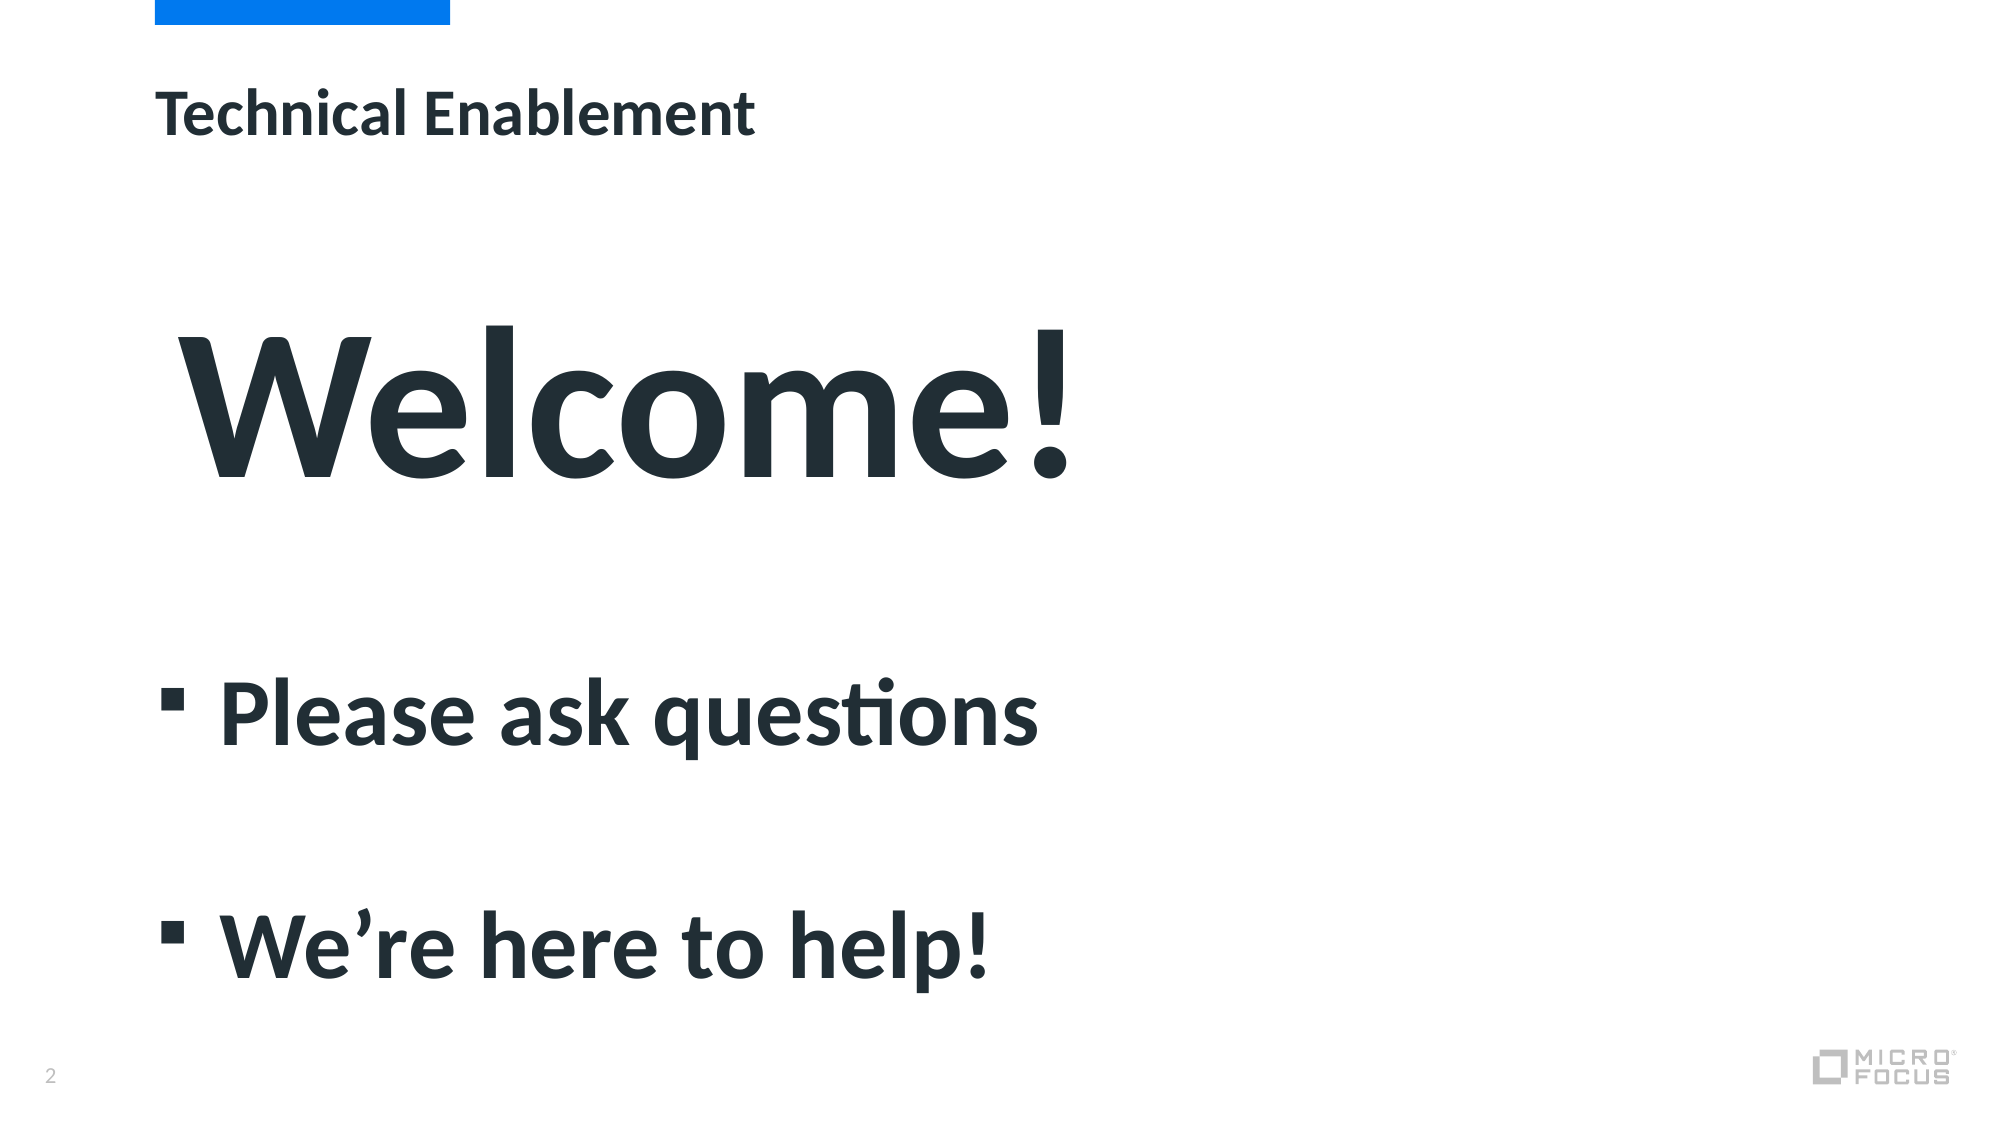

# Technical Enablement
 Welcome!

 Please ask questions

 We’re here to help!

2